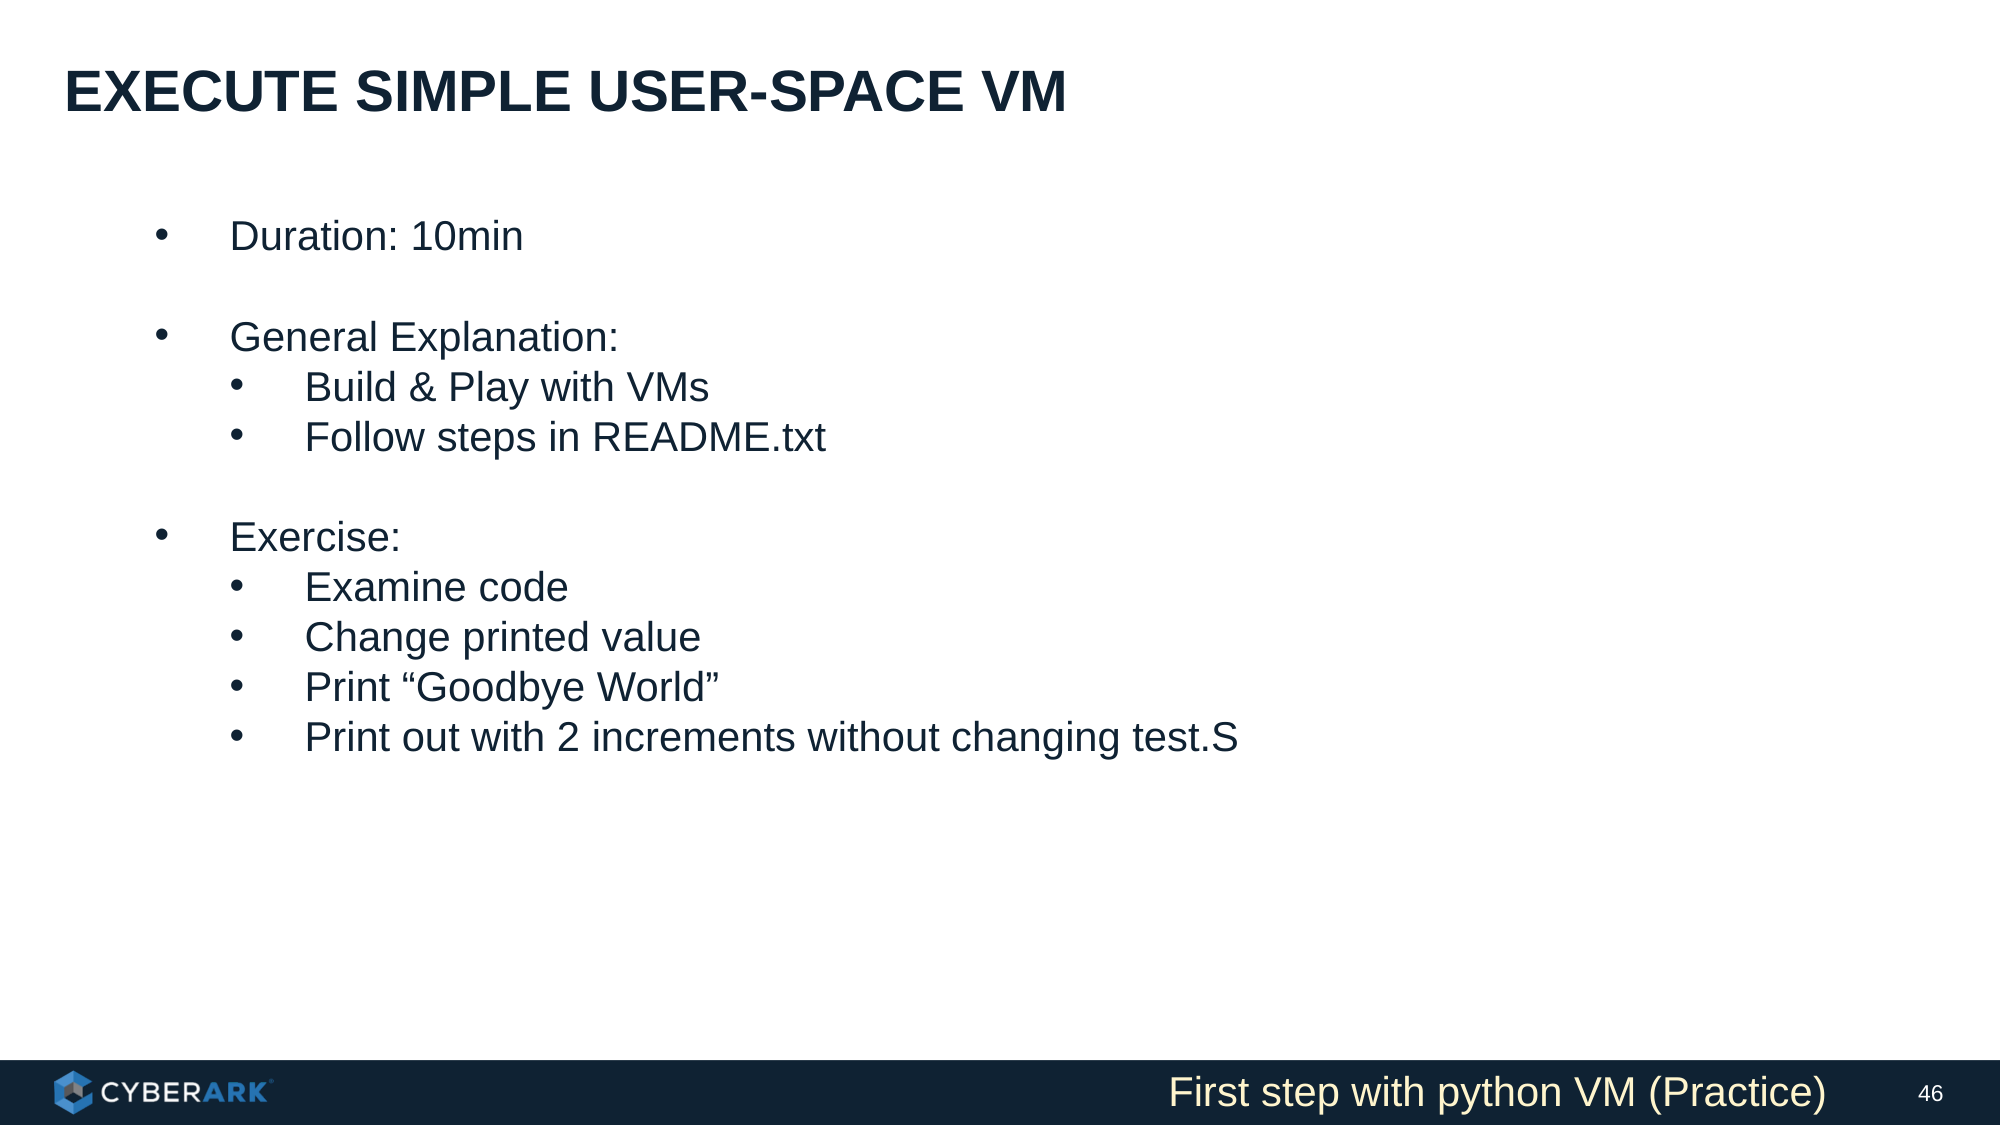

# EXECute Simple user-space VM

Duration: 10min

General Explanation:
Build & Play with VMs
Follow steps in README.txt

Exercise:
Examine code
Change printed value
Print “Goodbye World”
Print out with 2 increments without changing test.S
First step with python VM (Practice)
46